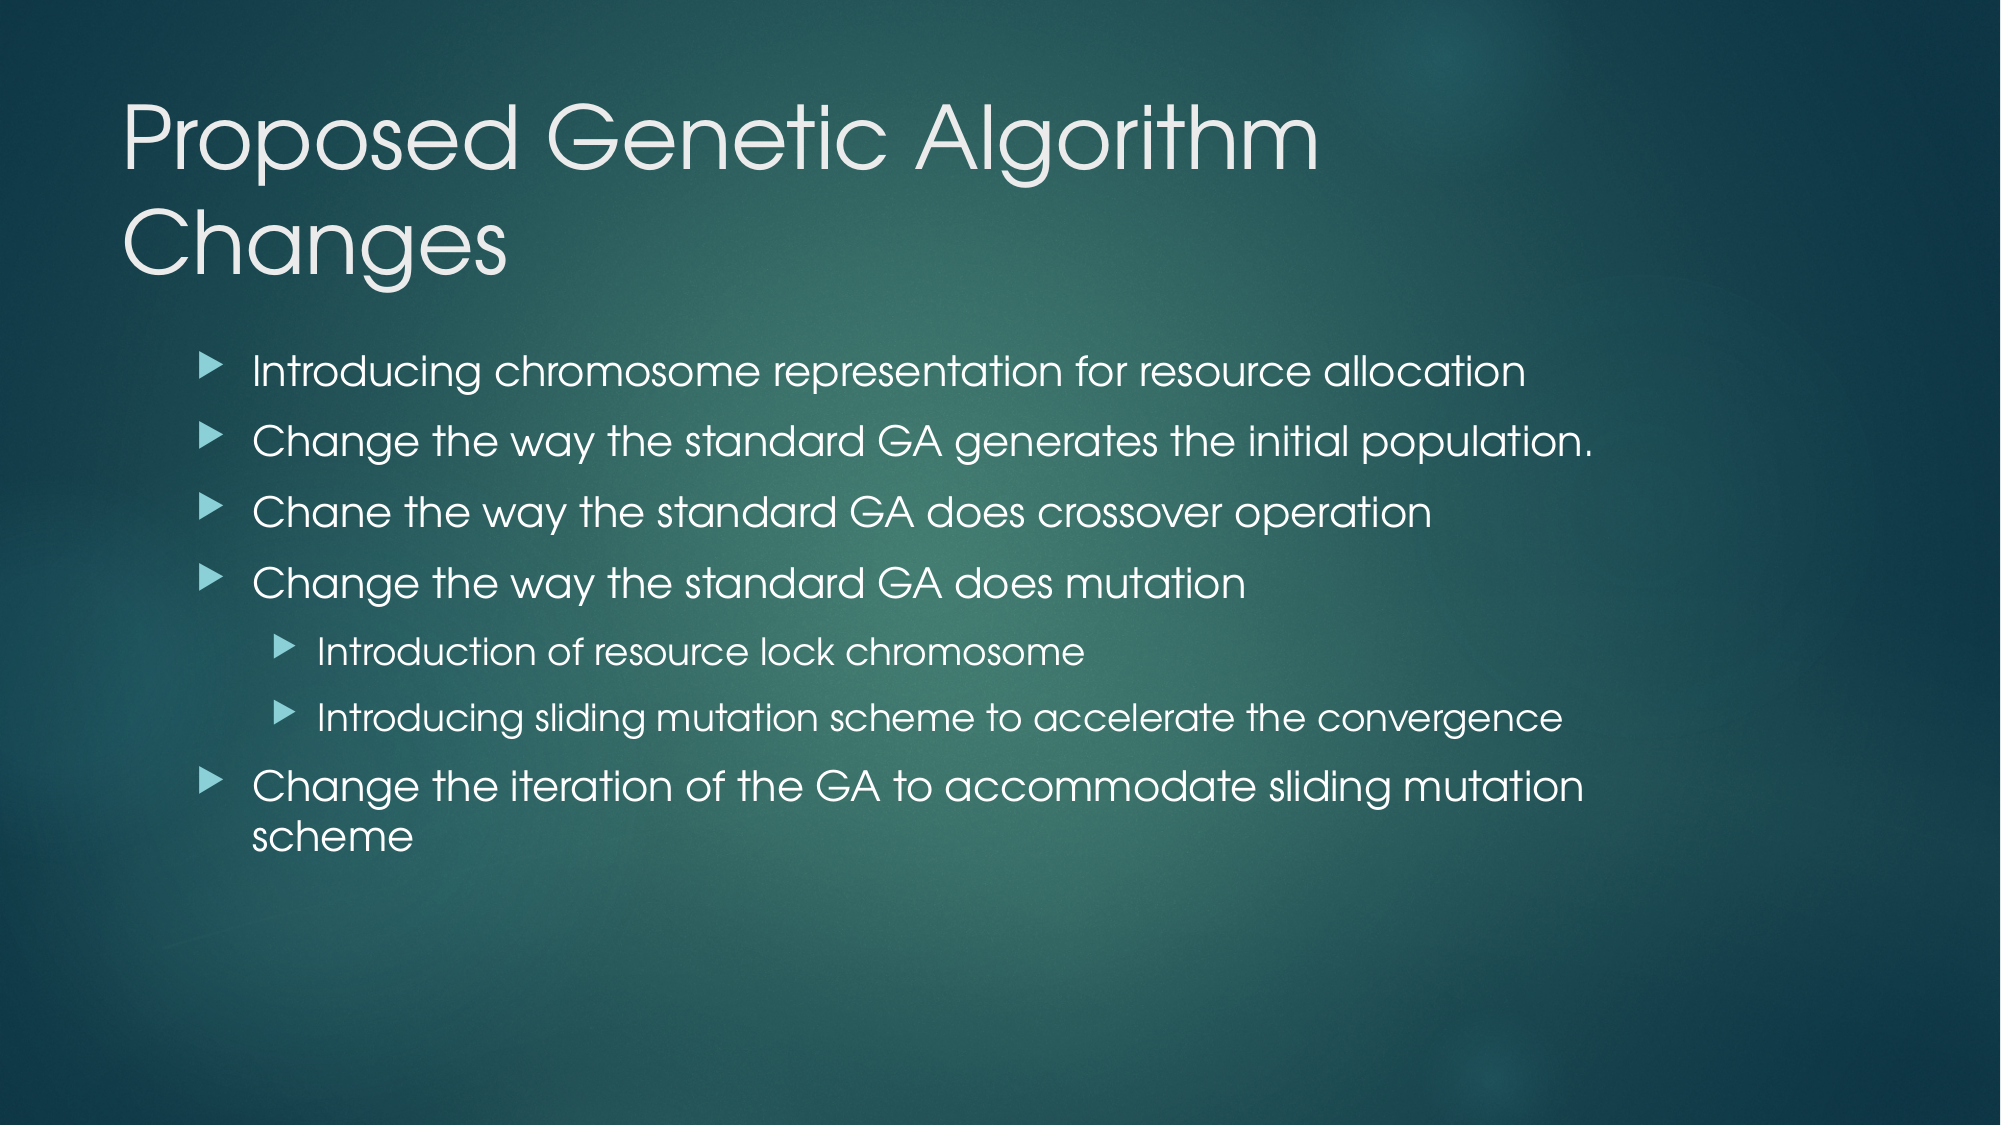

# Proposed Genetic Algorithm Changes
Introducing chromosome representation for resource allocation
Change the way the standard GA generates the initial population.
Chane the way the standard GA does crossover operation
Change the way the standard GA does mutation
Introduction of resource lock chromosome
Introducing sliding mutation scheme to accelerate the convergence
Change the iteration of the GA to accommodate sliding mutation scheme